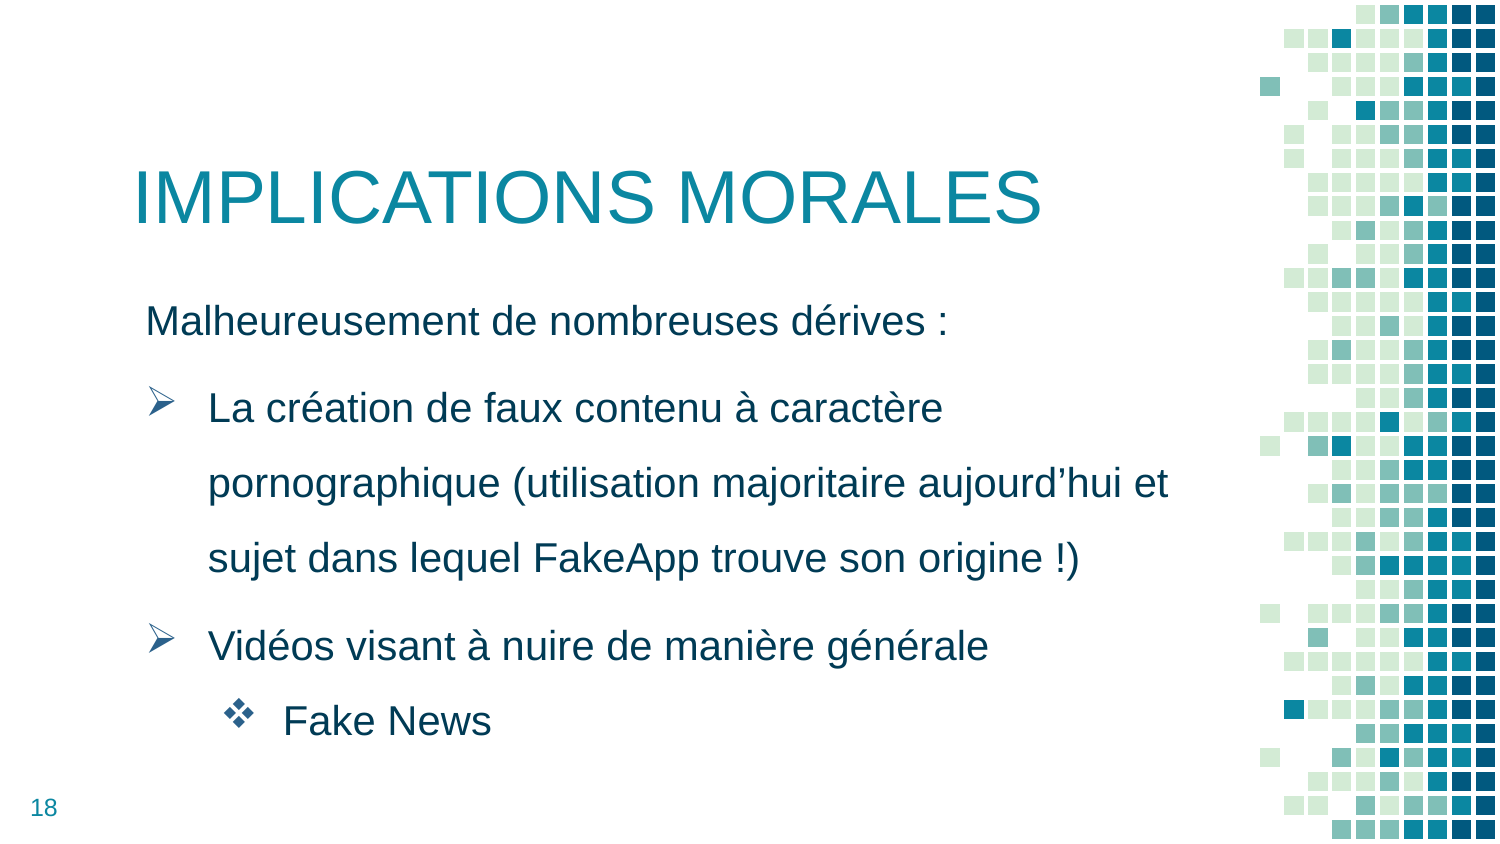

# IMPLICATIONS MORALES
Malheureusement de nombreuses dérives :
La création de faux contenu à caractère pornographique (utilisation majoritaire aujourd’hui et sujet dans lequel FakeApp trouve son origine !)
Vidéos visant à nuire de manière générale
Fake News

18